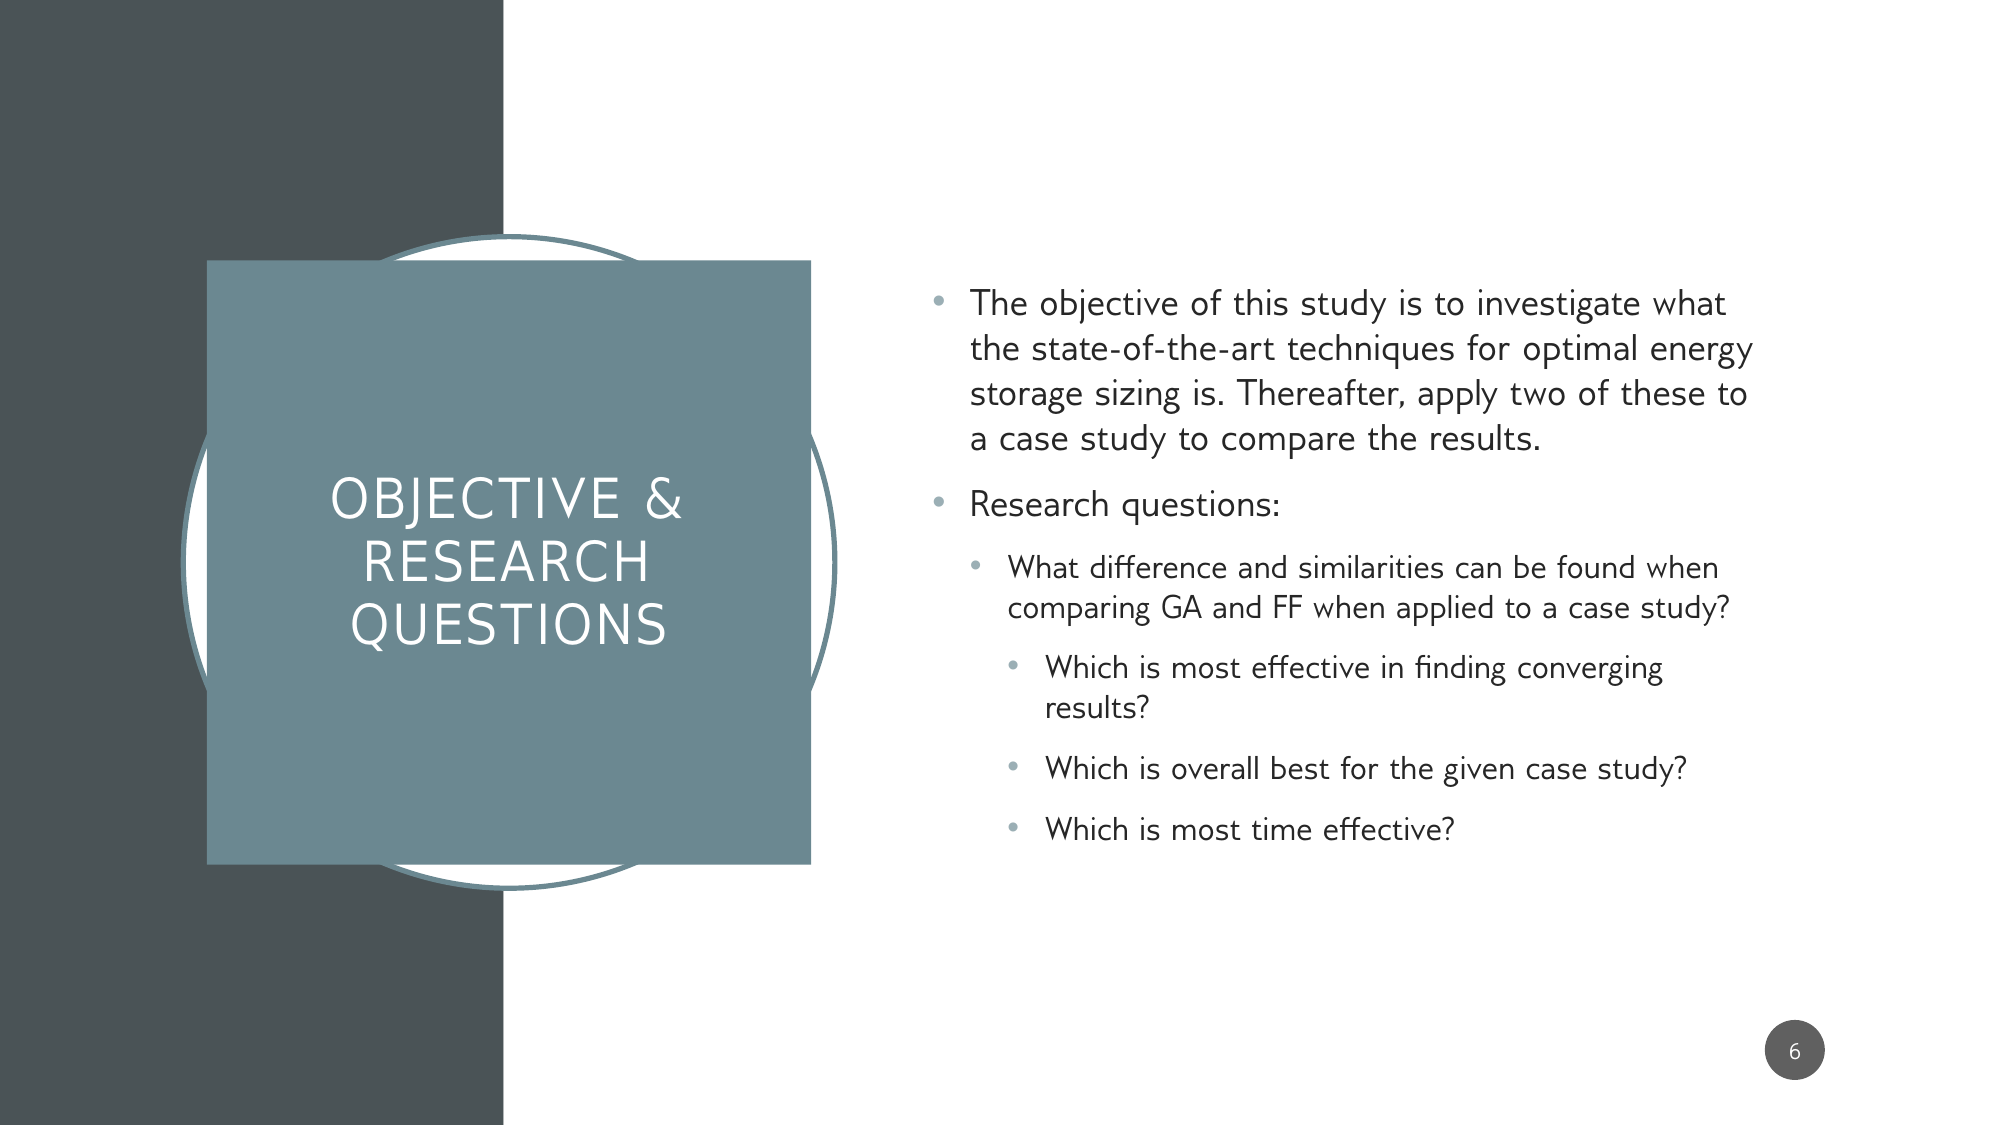

The objective of this study is to investigate what the state-of-the-art techniques for optimal energy storage sizing is. Thereafter, apply two of these to a case study to compare the results.
Research questions:
What difference and similarities can be found when comparing GA and FF when applied to a case study?
Which is most effective in finding converging results?
Which is overall best for the given case study?
Which is most time effective?

# Objective & research questions
6